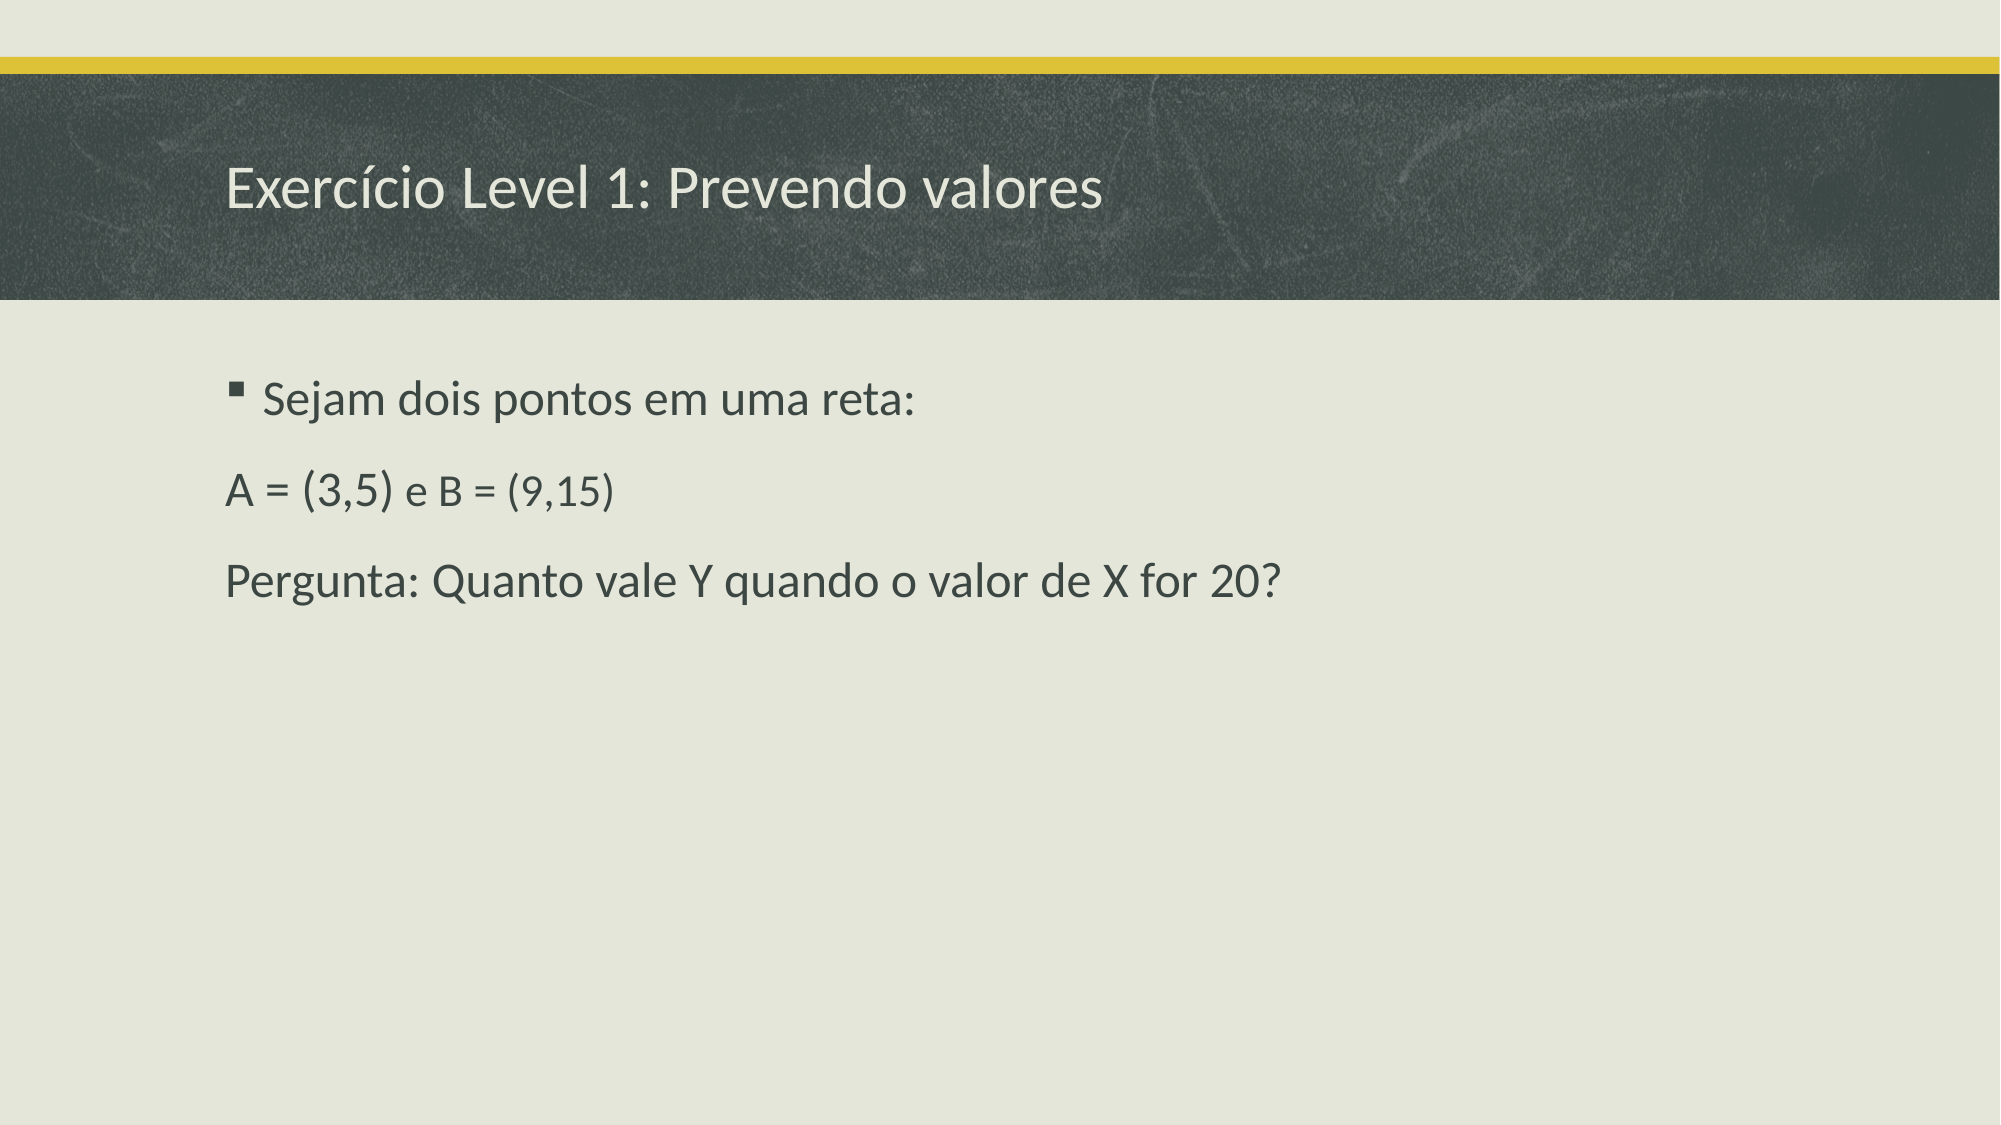

# Exercício Level 1: Prevendo valores
Sejam dois pontos em uma reta:
A = (3,5) e B = (9,15)
Pergunta: Quanto vale Y quando o valor de X for 20?